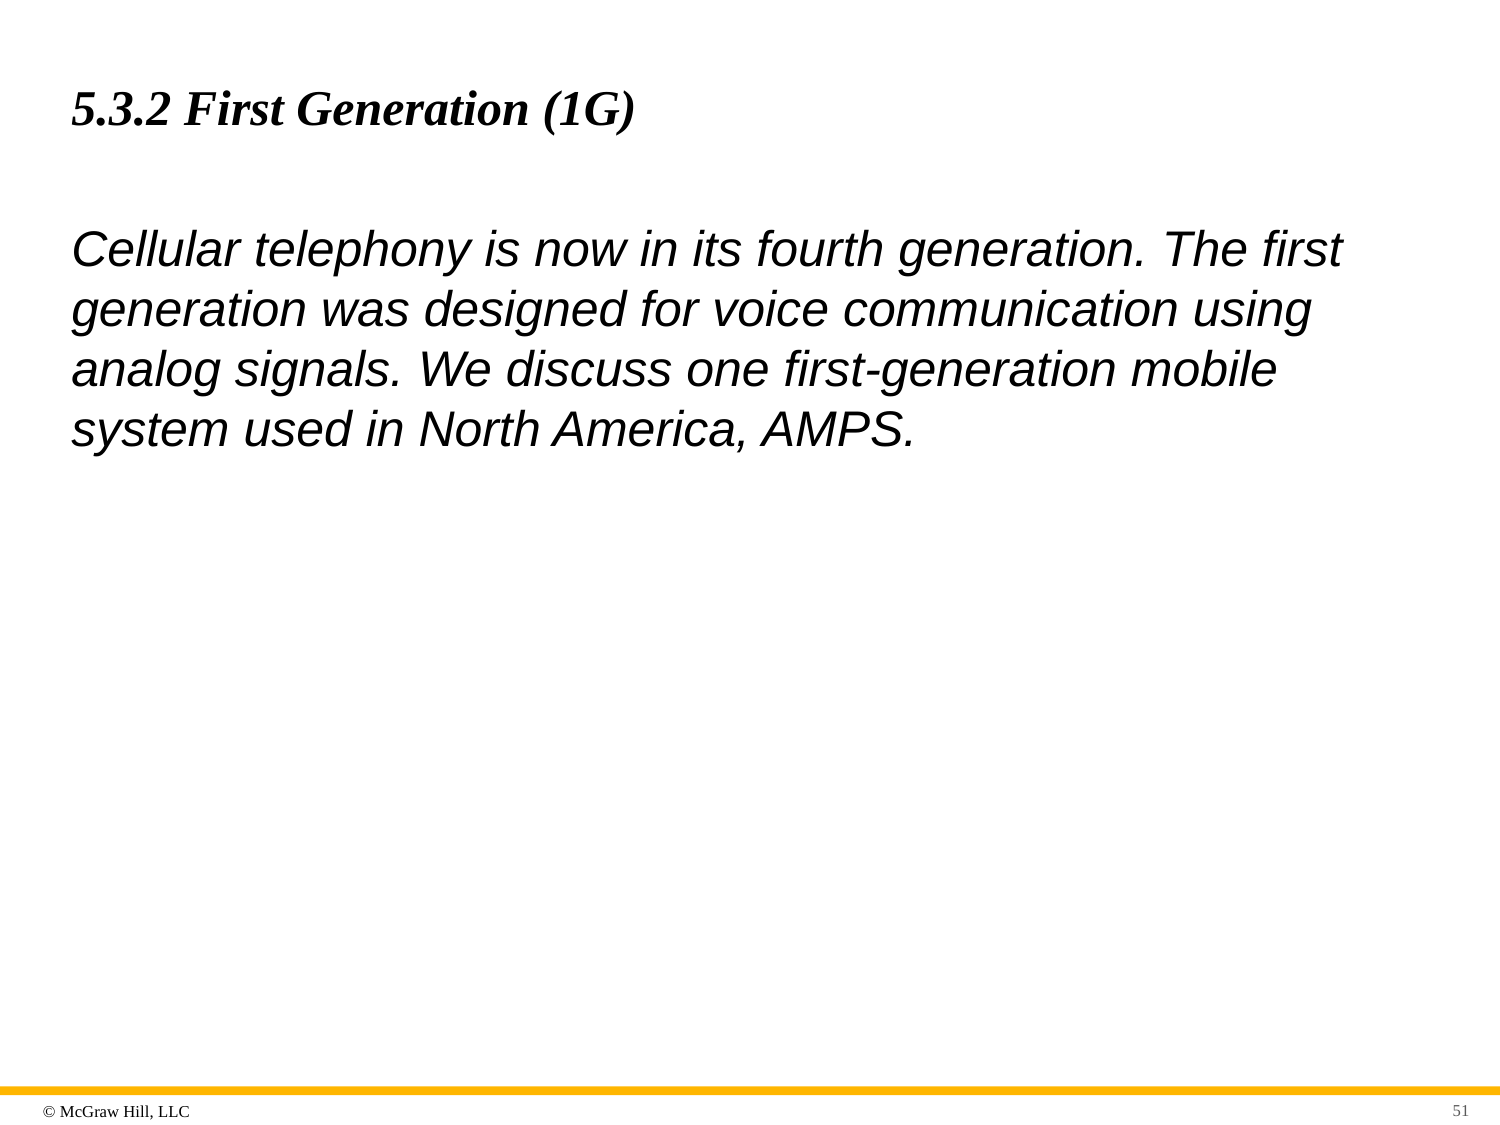

# 5.3.2 First Generation (1G)
Cellular telephony is now in its fourth generation. The first generation was designed for voice communication using analog signals. We discuss one first-generation mobile system used in North America, AMPS.
51